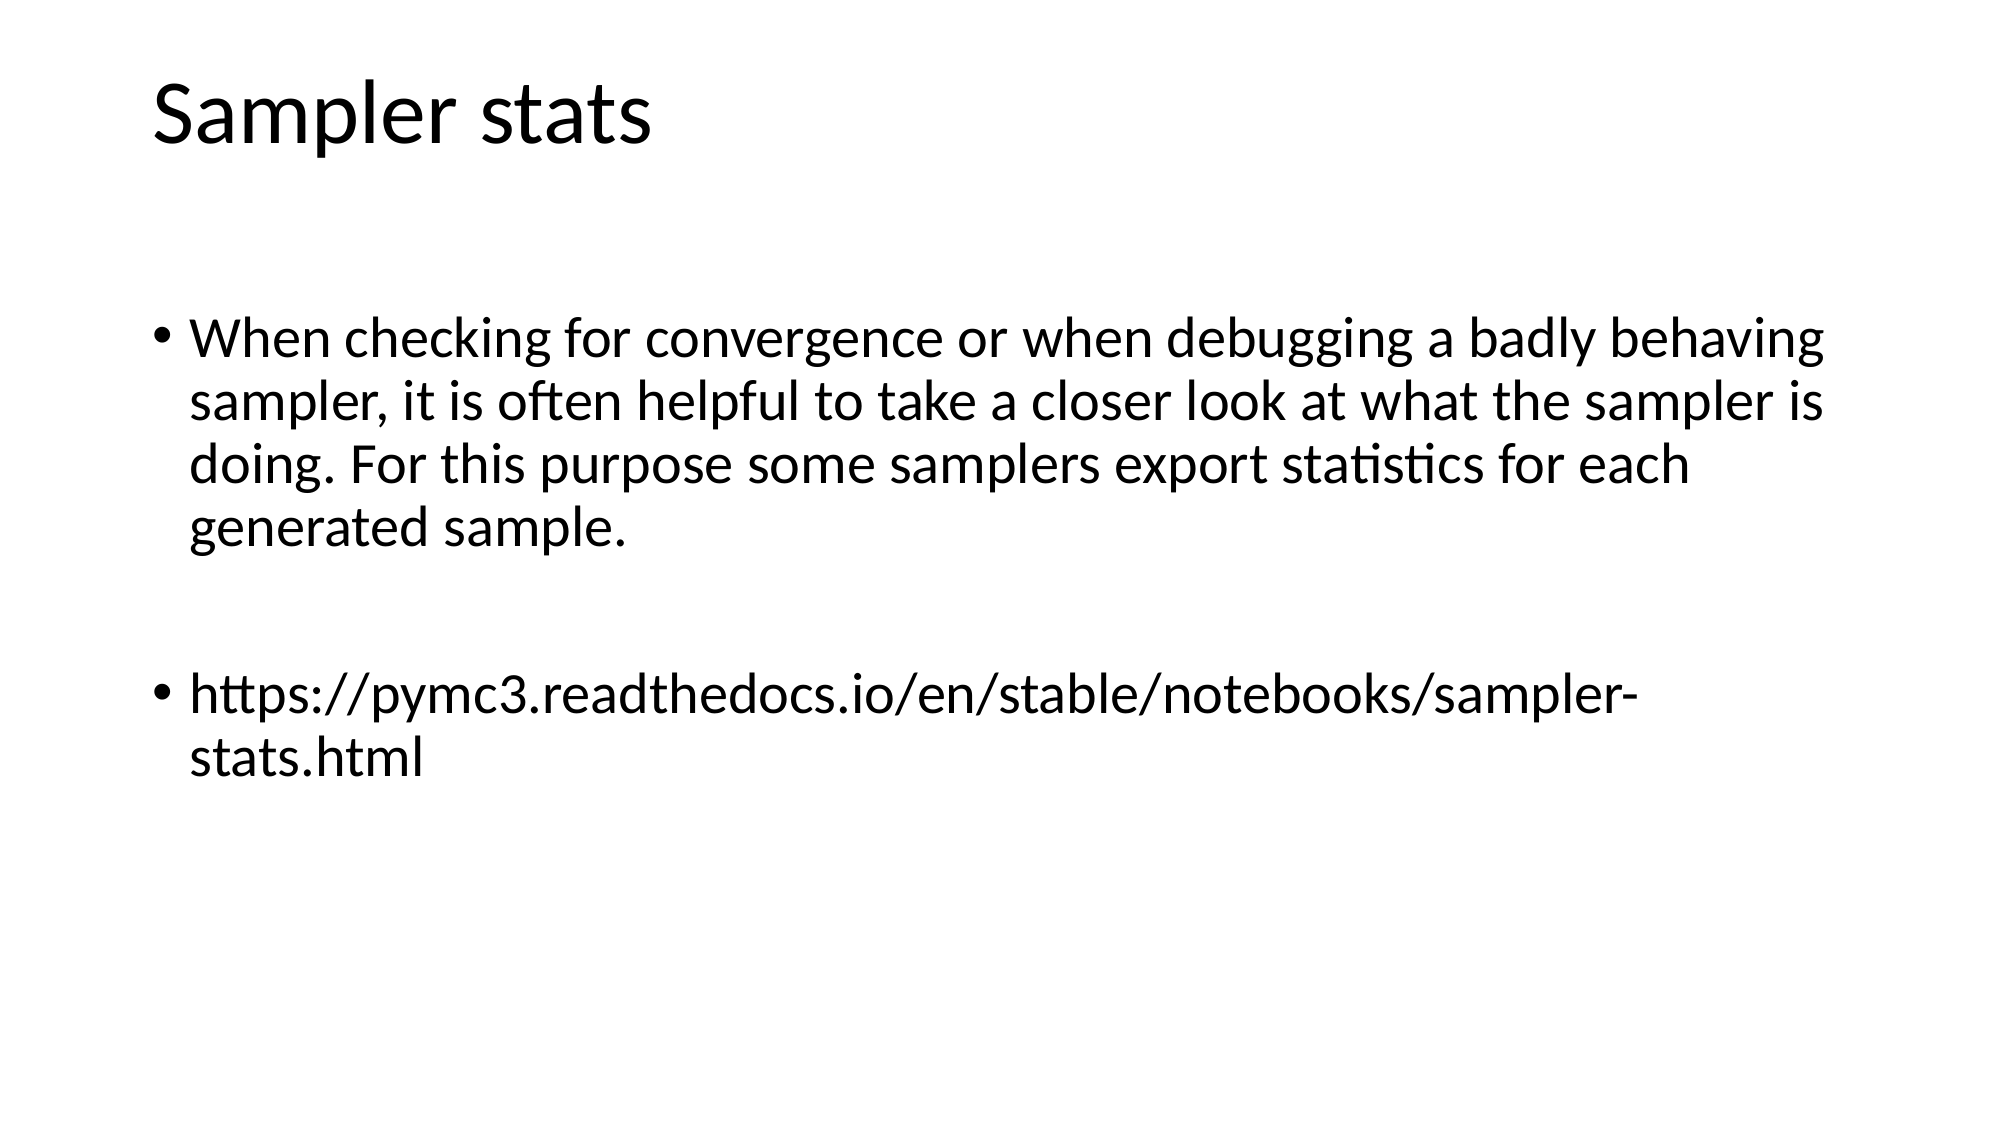

# Sampler stats
When checking for convergence or when debugging a badly behaving sampler, it is often helpful to take a closer look at what the sampler is doing. For this purpose some samplers export statistics for each generated sample.

https://pymc3.readthedocs.io/en/stable/notebooks/sampler-stats.html